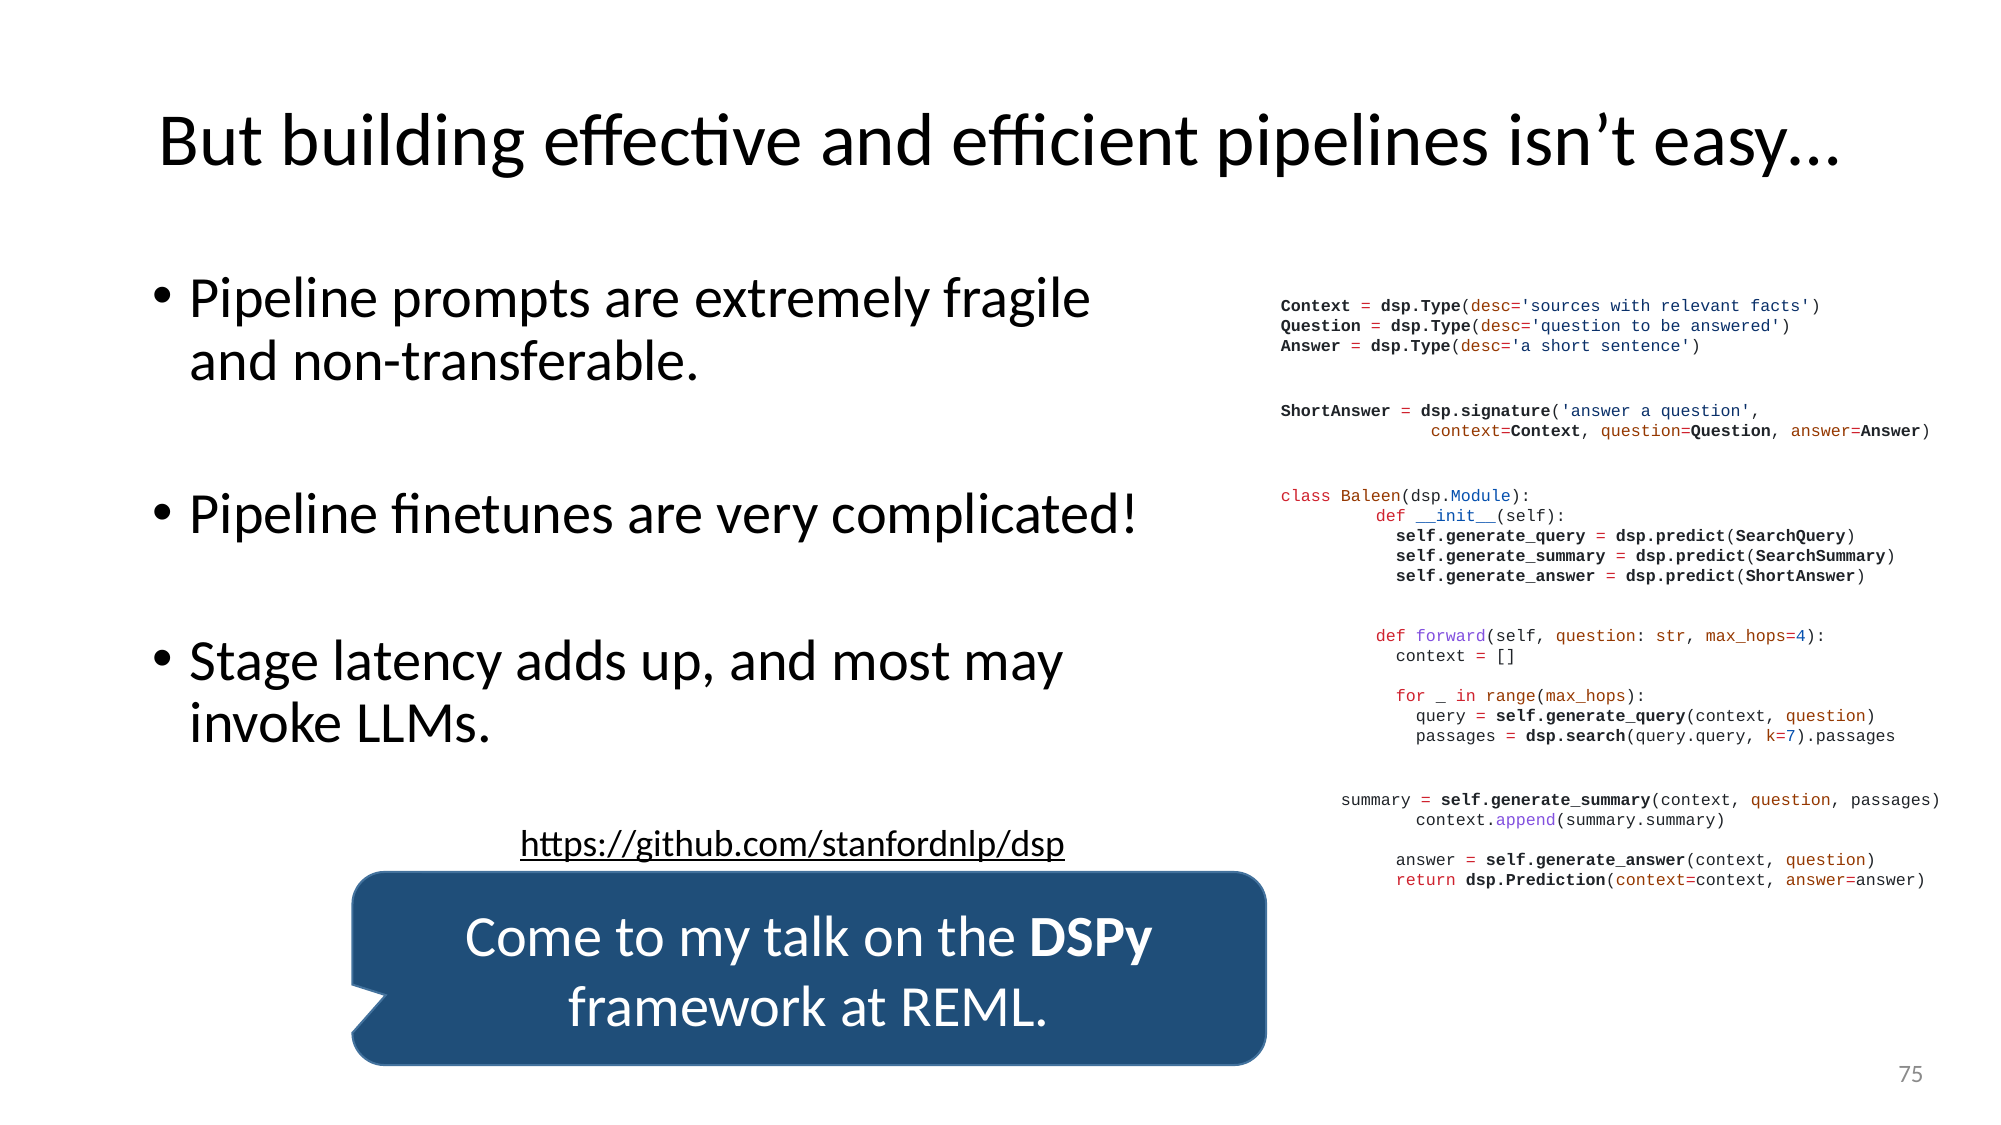

# But building effective and efficient pipelines isn’t easy…
Pipeline prompts are extremely fragile and non-transferable.
Pipeline finetunes are very complicated!
Stage latency adds up, and most may invoke LLMs.
Context = dsp.Type(desc='sources with relevant facts')
Question = dsp.Type(desc='question to be answered')
Answer = dsp.Type(desc='a short sentence')
ShortAnswer = dsp.signature('answer a question',
context=Context, question=Question, answer=Answer)
class Baleen(dsp.Module):
  def __init__(self):
    self.generate_query = dsp.predict(SearchQuery)
    self.generate_summary = dsp.predict(SearchSummary)
    self.generate_answer = dsp.predict(ShortAnswer)
  def forward(self, question: str, max_hops=4):
    context = []
    for _ in range(max_hops):
      query = self.generate_query(context, question)
      passages = dsp.search(query.query, k=7).passages
      summary = self.generate_summary(context, question, passages)
      context.append(summary.summary)
    answer = self.generate_answer(context, question)
    return dsp.Prediction(context=context, answer=answer)

https://github.com/stanfordnlp/dsp
Come to my talk on the DSPy framework at REML.
75